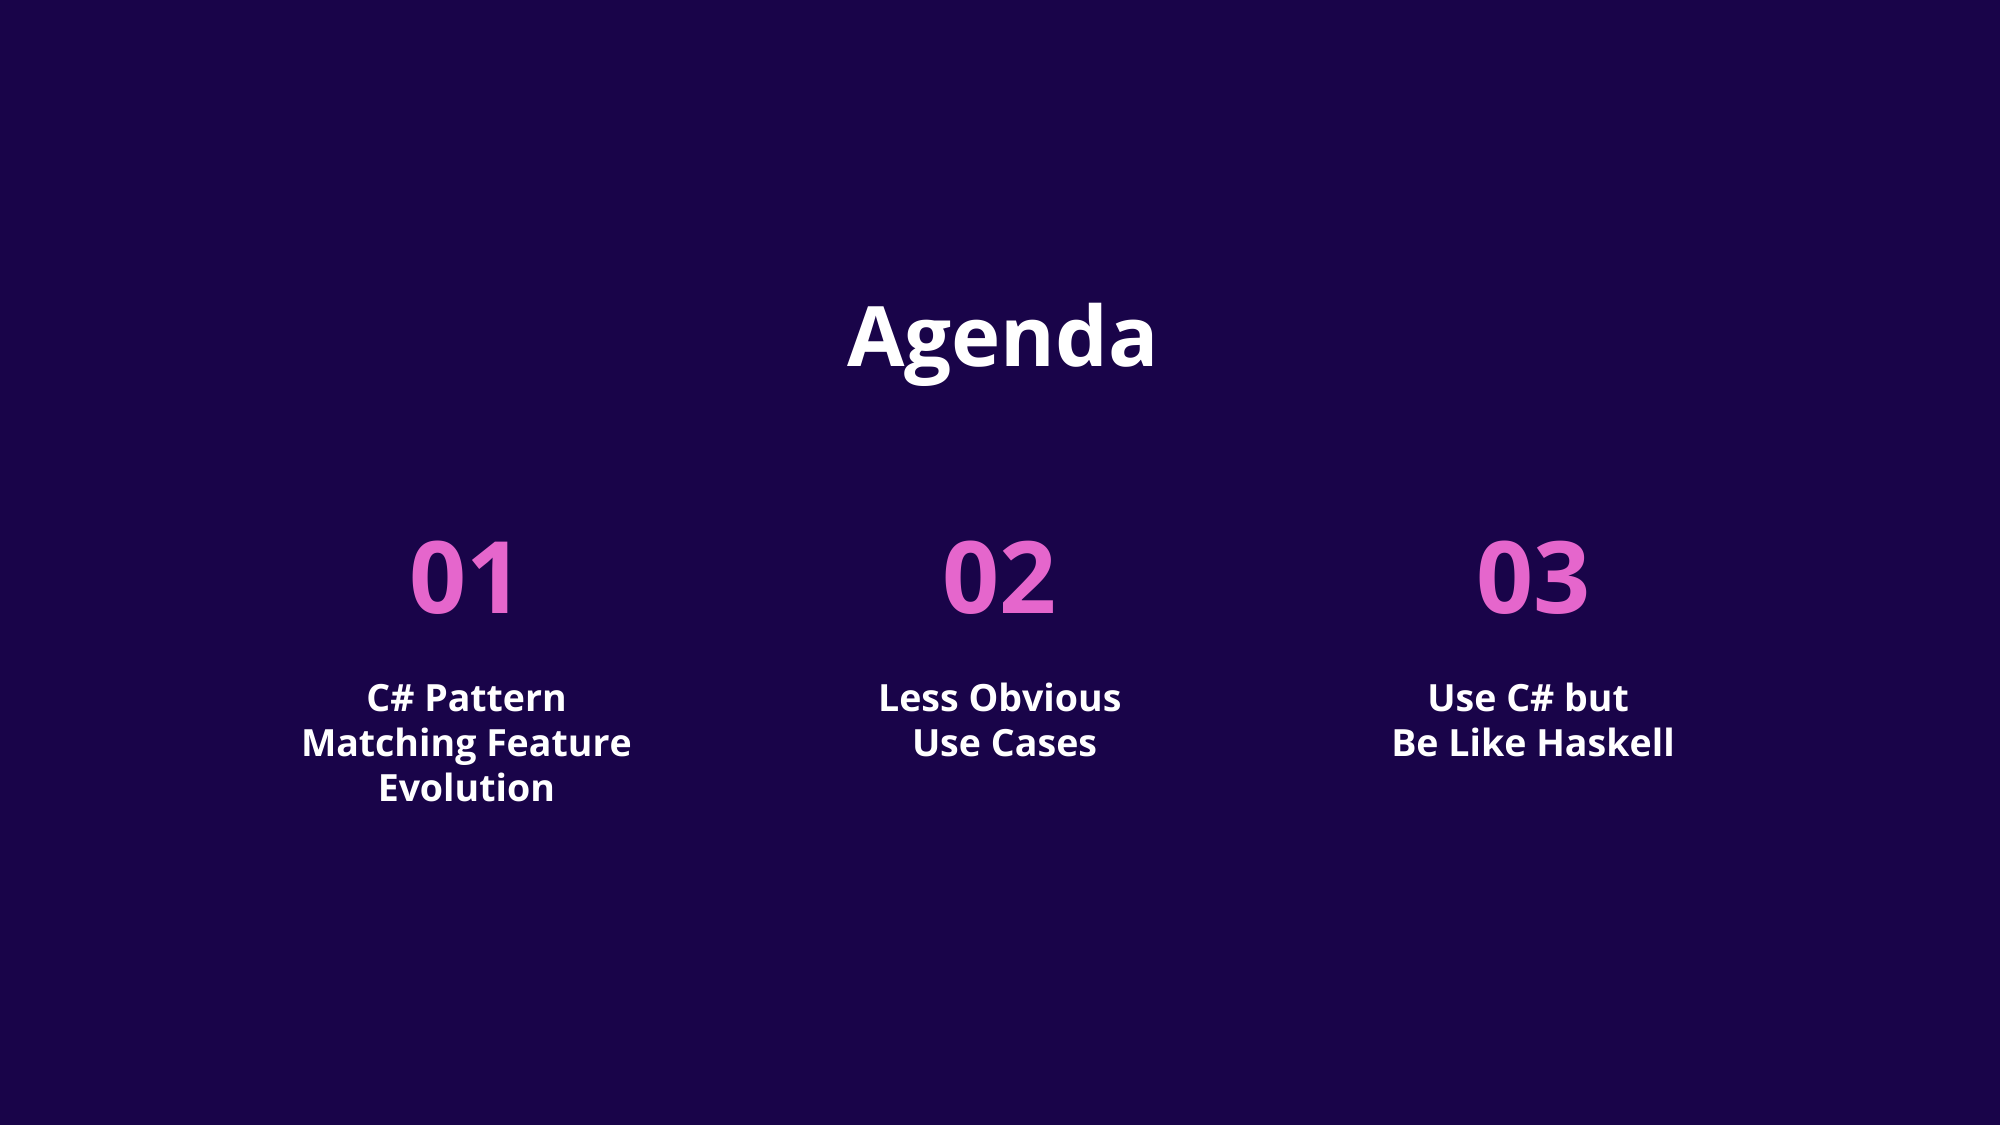

# Agenda
01
02
03
C# Pattern Matching Feature Evolution
Less Obvious
 Use Cases
Use C# but
Be Like Haskell